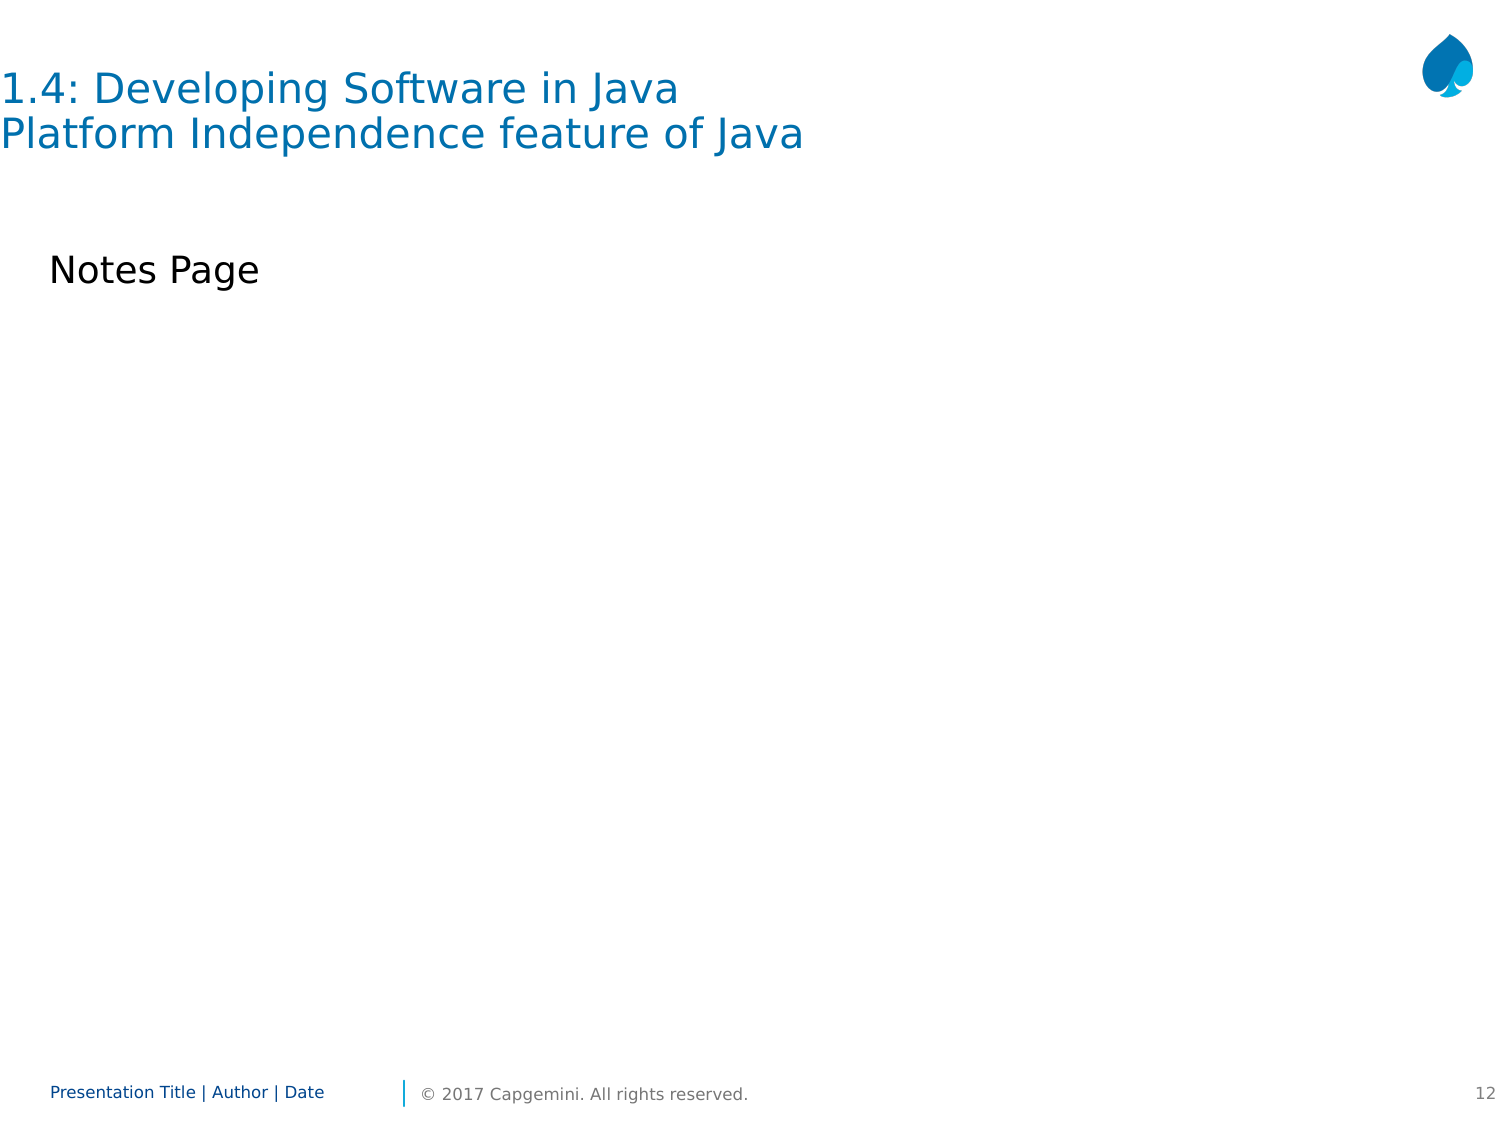

1.4: Developing Software in Java
Platform Independence feature of Java
Notes Page